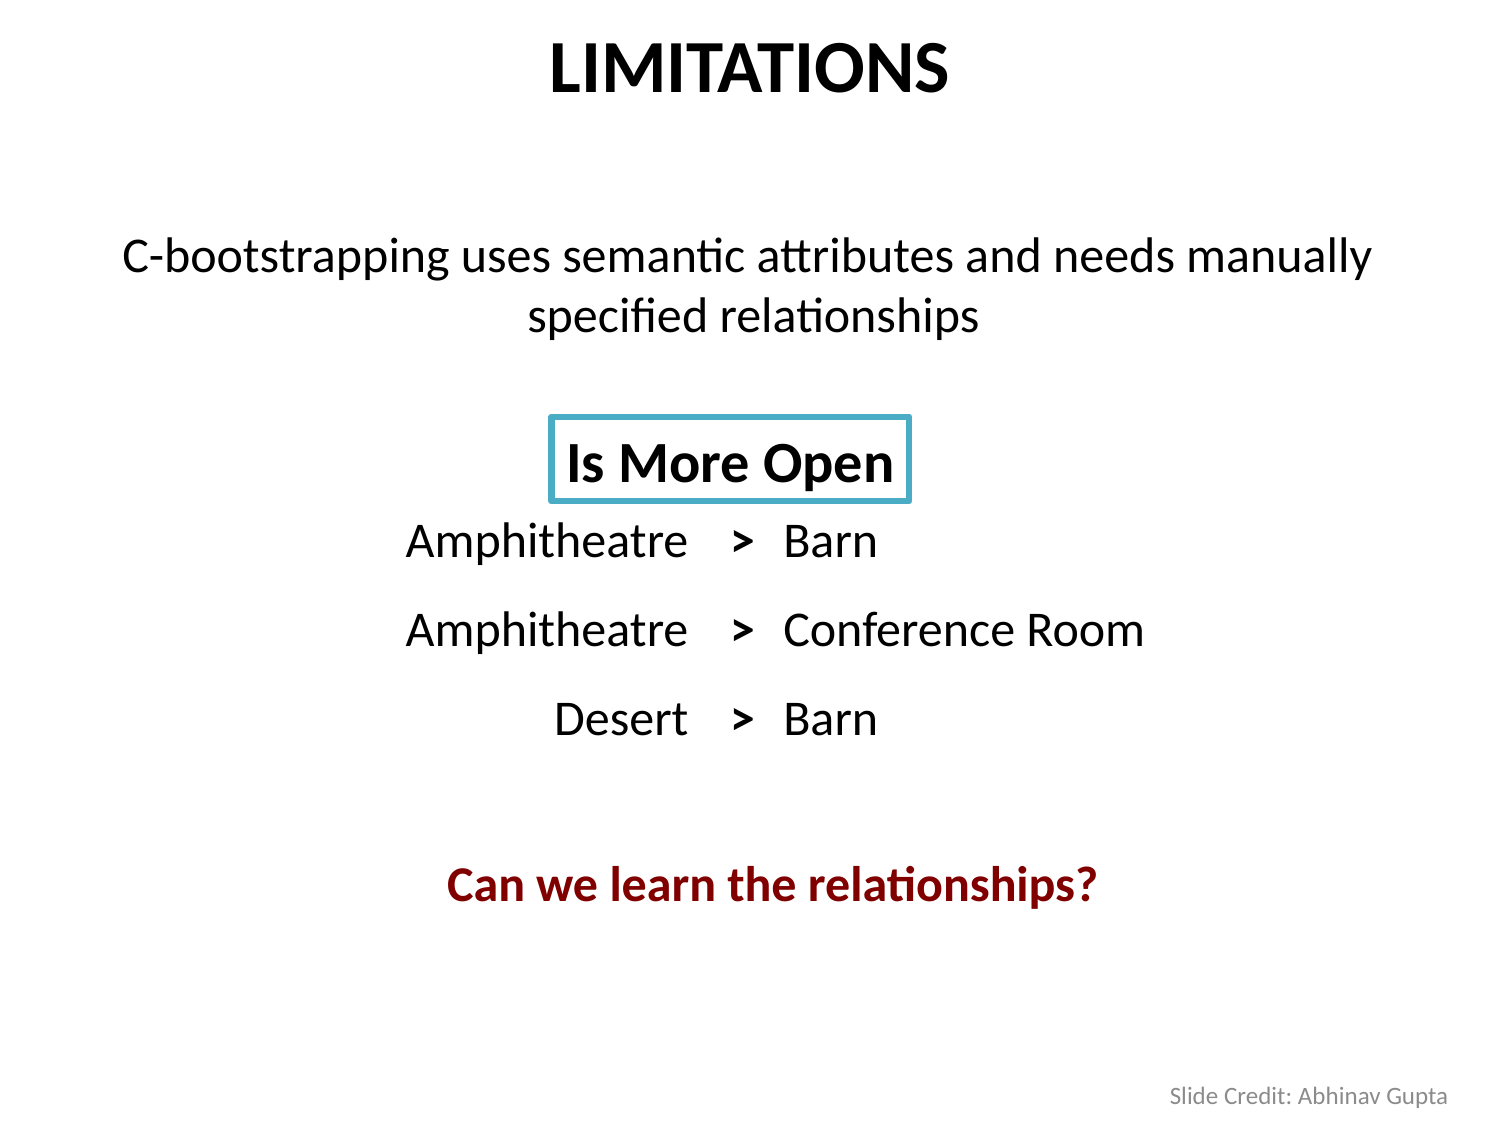

Limitations
C-bootstrapping uses semantic attributes and needs manually
 specified relationships
Is More Open
| Amphitheatre | > | Barn |
| --- | --- | --- |
| Amphitheatre | > | Conference Room |
| Desert | > | Barn |
Can we learn the relationships?
Slide Credit: Abhinav Gupta